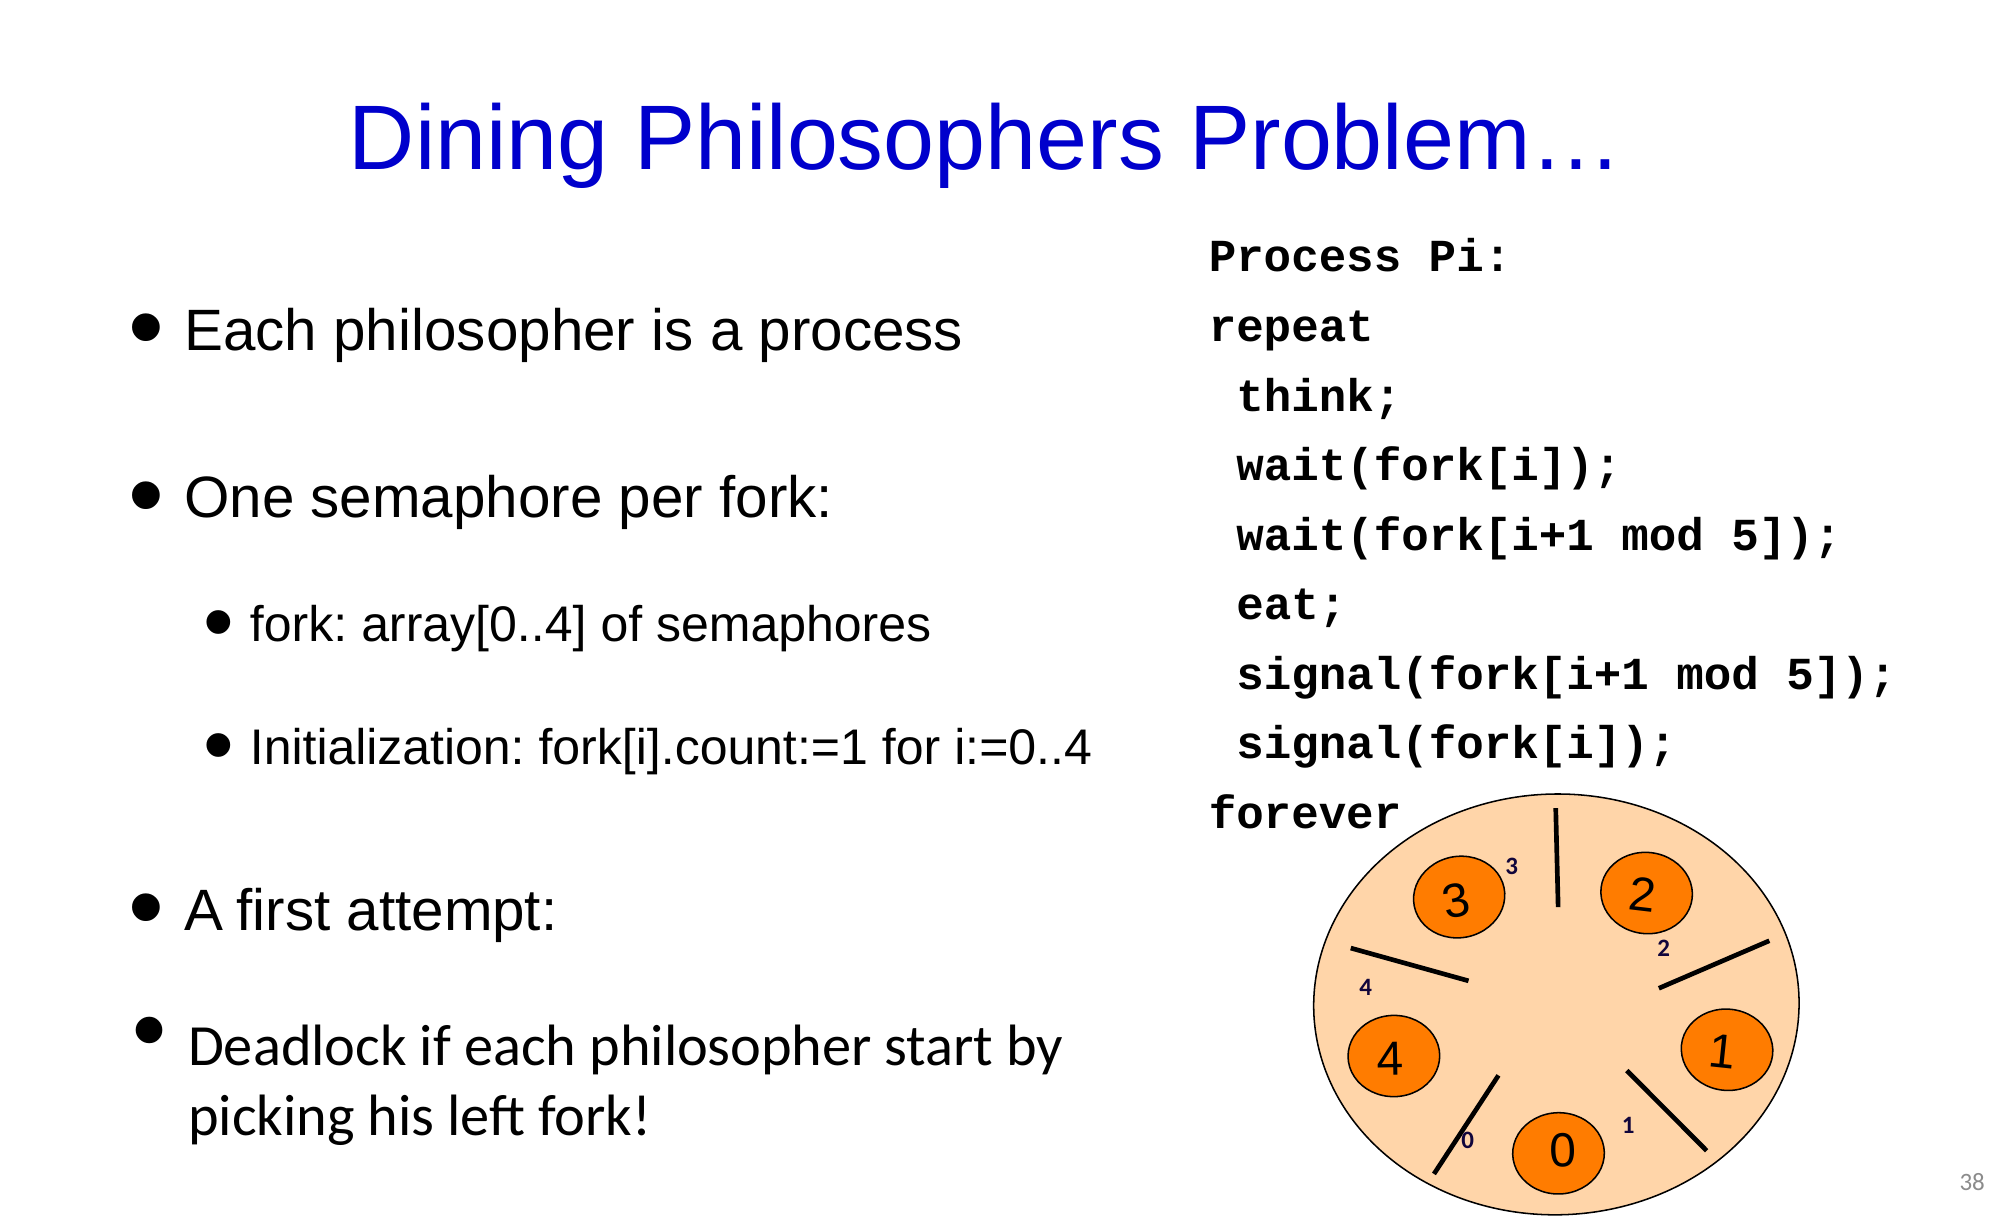

# Dining Philosophers Problem…
Process Pi:
repeat
 think;
 wait(fork[i]);
 wait(fork[i+1 mod 5]);
 eat;
 signal(fork[i+1 mod 5]);
 signal(fork[i]);
forever
Each philosopher is a process
One semaphore per fork:
fork: array[0..4] of semaphores
Initialization: fork[i].count:=1 for i:=0..4
A first attempt:

4

0
1
2
3
3
2
4
1
0
Deadlock if each philosopher start by picking his left fork!
38